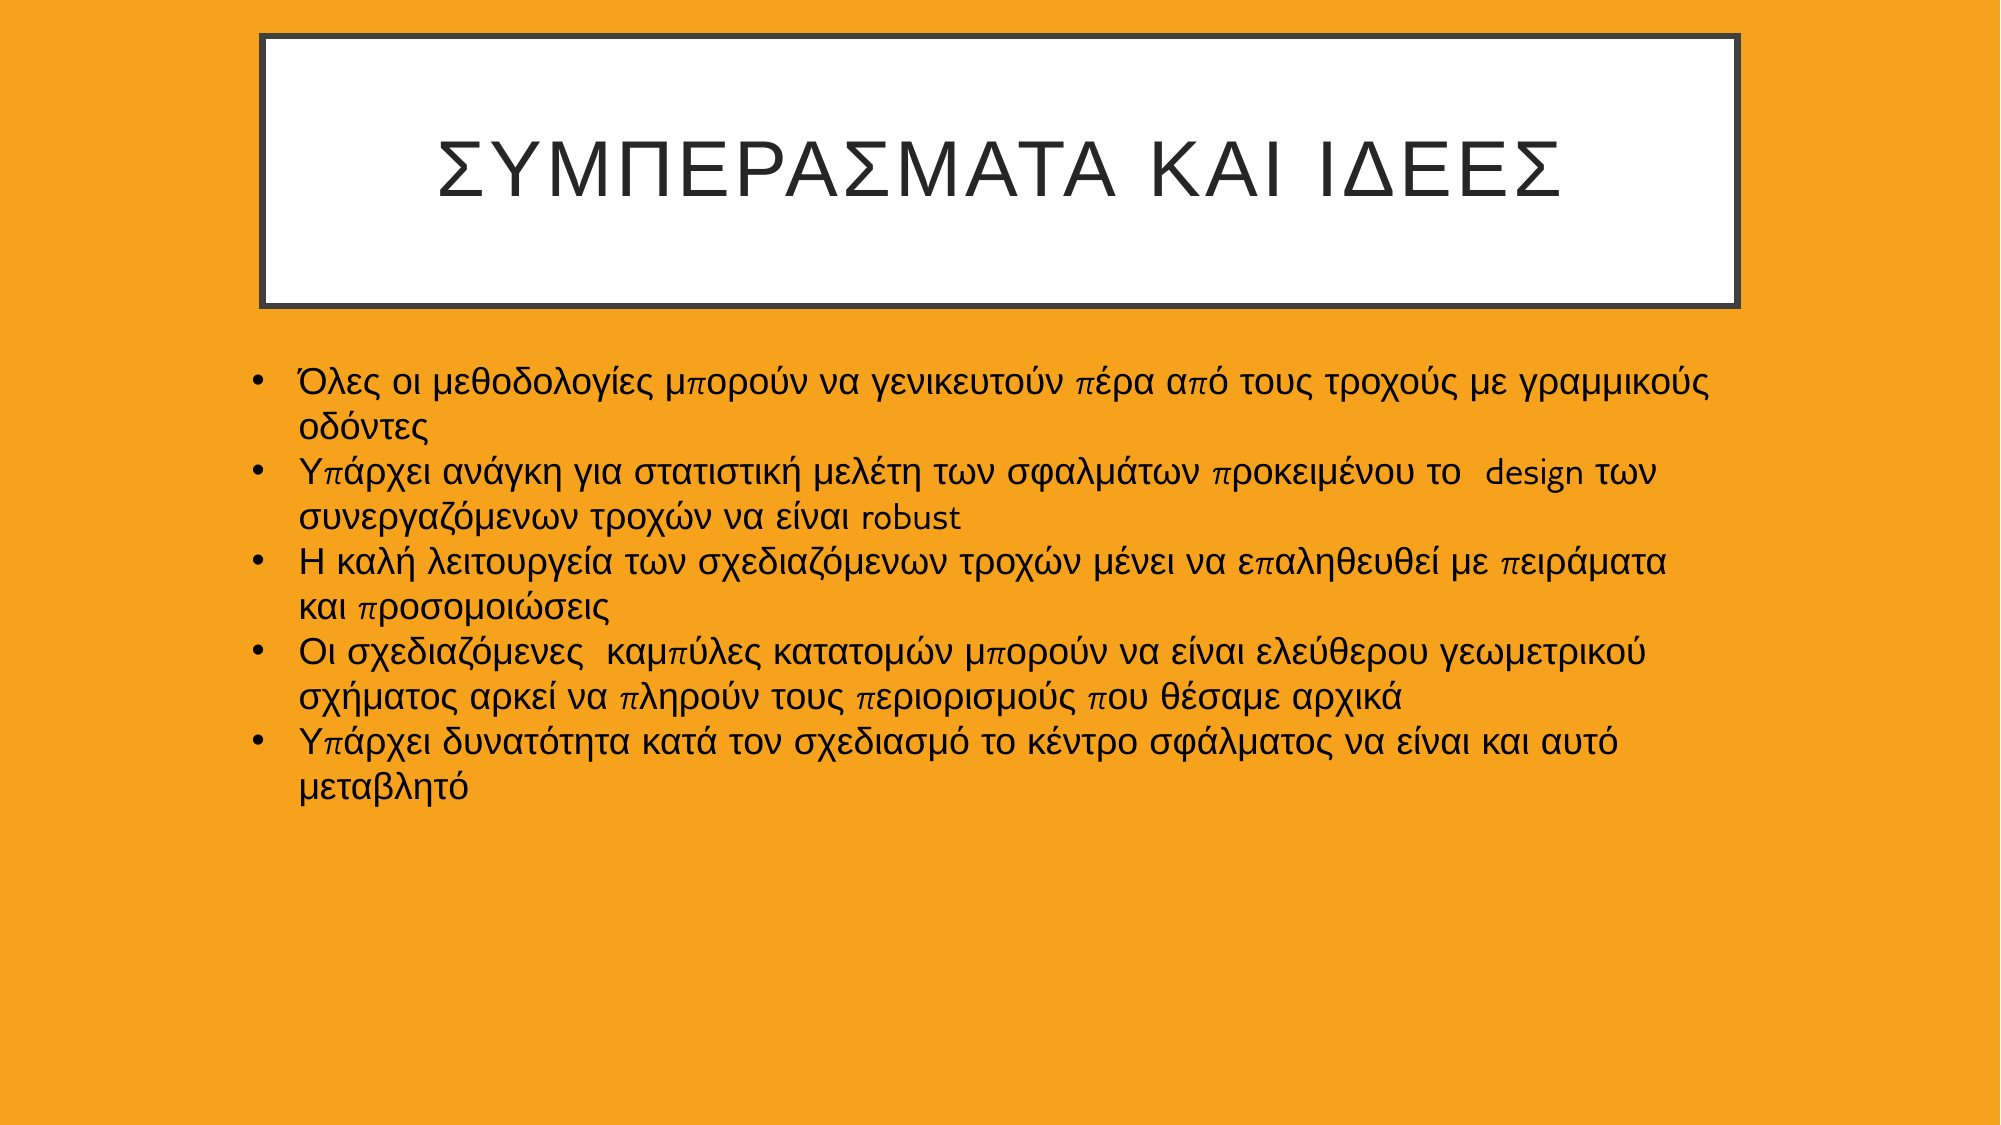

# Συμπερασματα και ιδεεσ
Όλες οι μεθοδολογίες μπορούν να γενικευτούν πέρα από τους τροχούς με γραμμικούς οδόντες
Υπάρχει ανάγκη για στατιστική μελέτη των σφαλμάτων προκειμένου το  design των συνεργαζόμενων τροχών να είναι robust
Η καλή λειτουργεία των σχεδιαζόμενων τροχών μένει να επαληθευθεί με πειράματα και προσομοιώσεις
Οι σχεδιαζόμενες  καμπύλες κατατομών μπορούν να είναι ελεύθερου γεωμετρικού σχήματος αρκεί να πληρούν τους περιορισμούς που θέσαμε αρχικά
Υπάρχει δυνατότητα κατά τον σχεδιασμό το κέντρο σφάλματος να είναι και αυτό μεταβλητό